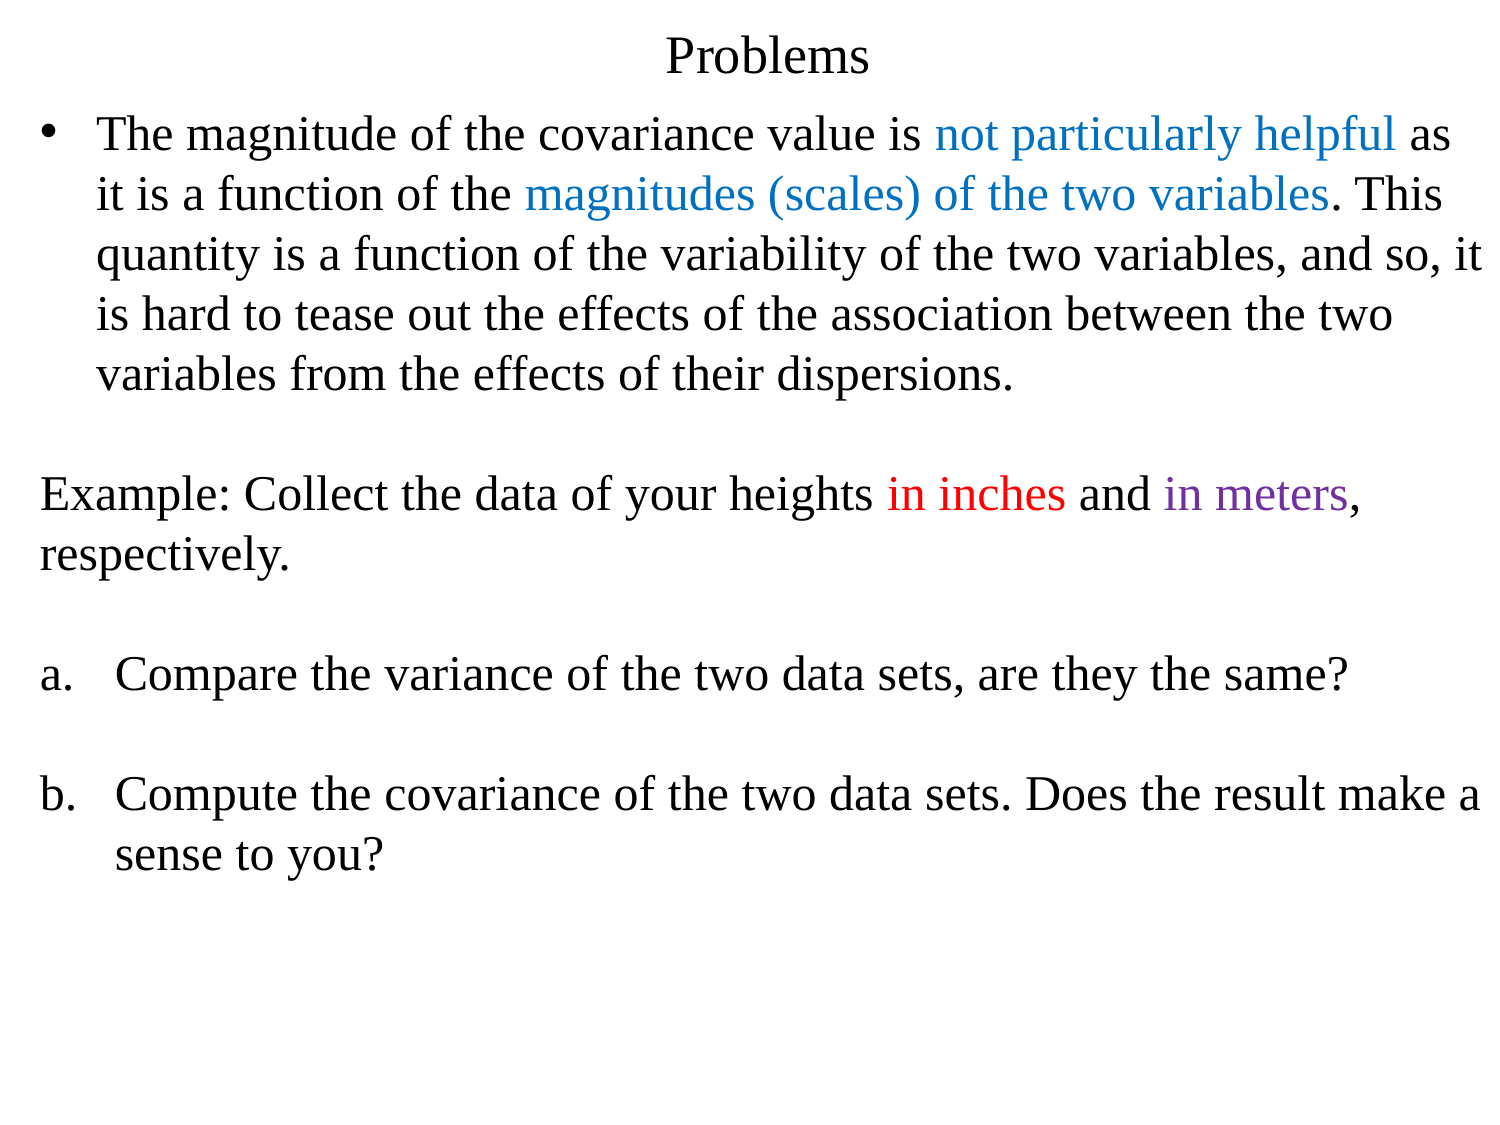

Problems
The magnitude of the covariance value is not particularly helpful as it is a function of the magnitudes (scales) of the two variables. This quantity is a function of the variability of the two variables, and so, it is hard to tease out the effects of the association between the two variables from the effects of their dispersions.

Example: Collect the data of your heights in inches and in meters, respectively.

Compare the variance of the two data sets, are they the same?

Compute the covariance of the two data sets. Does the result make a sense to you?